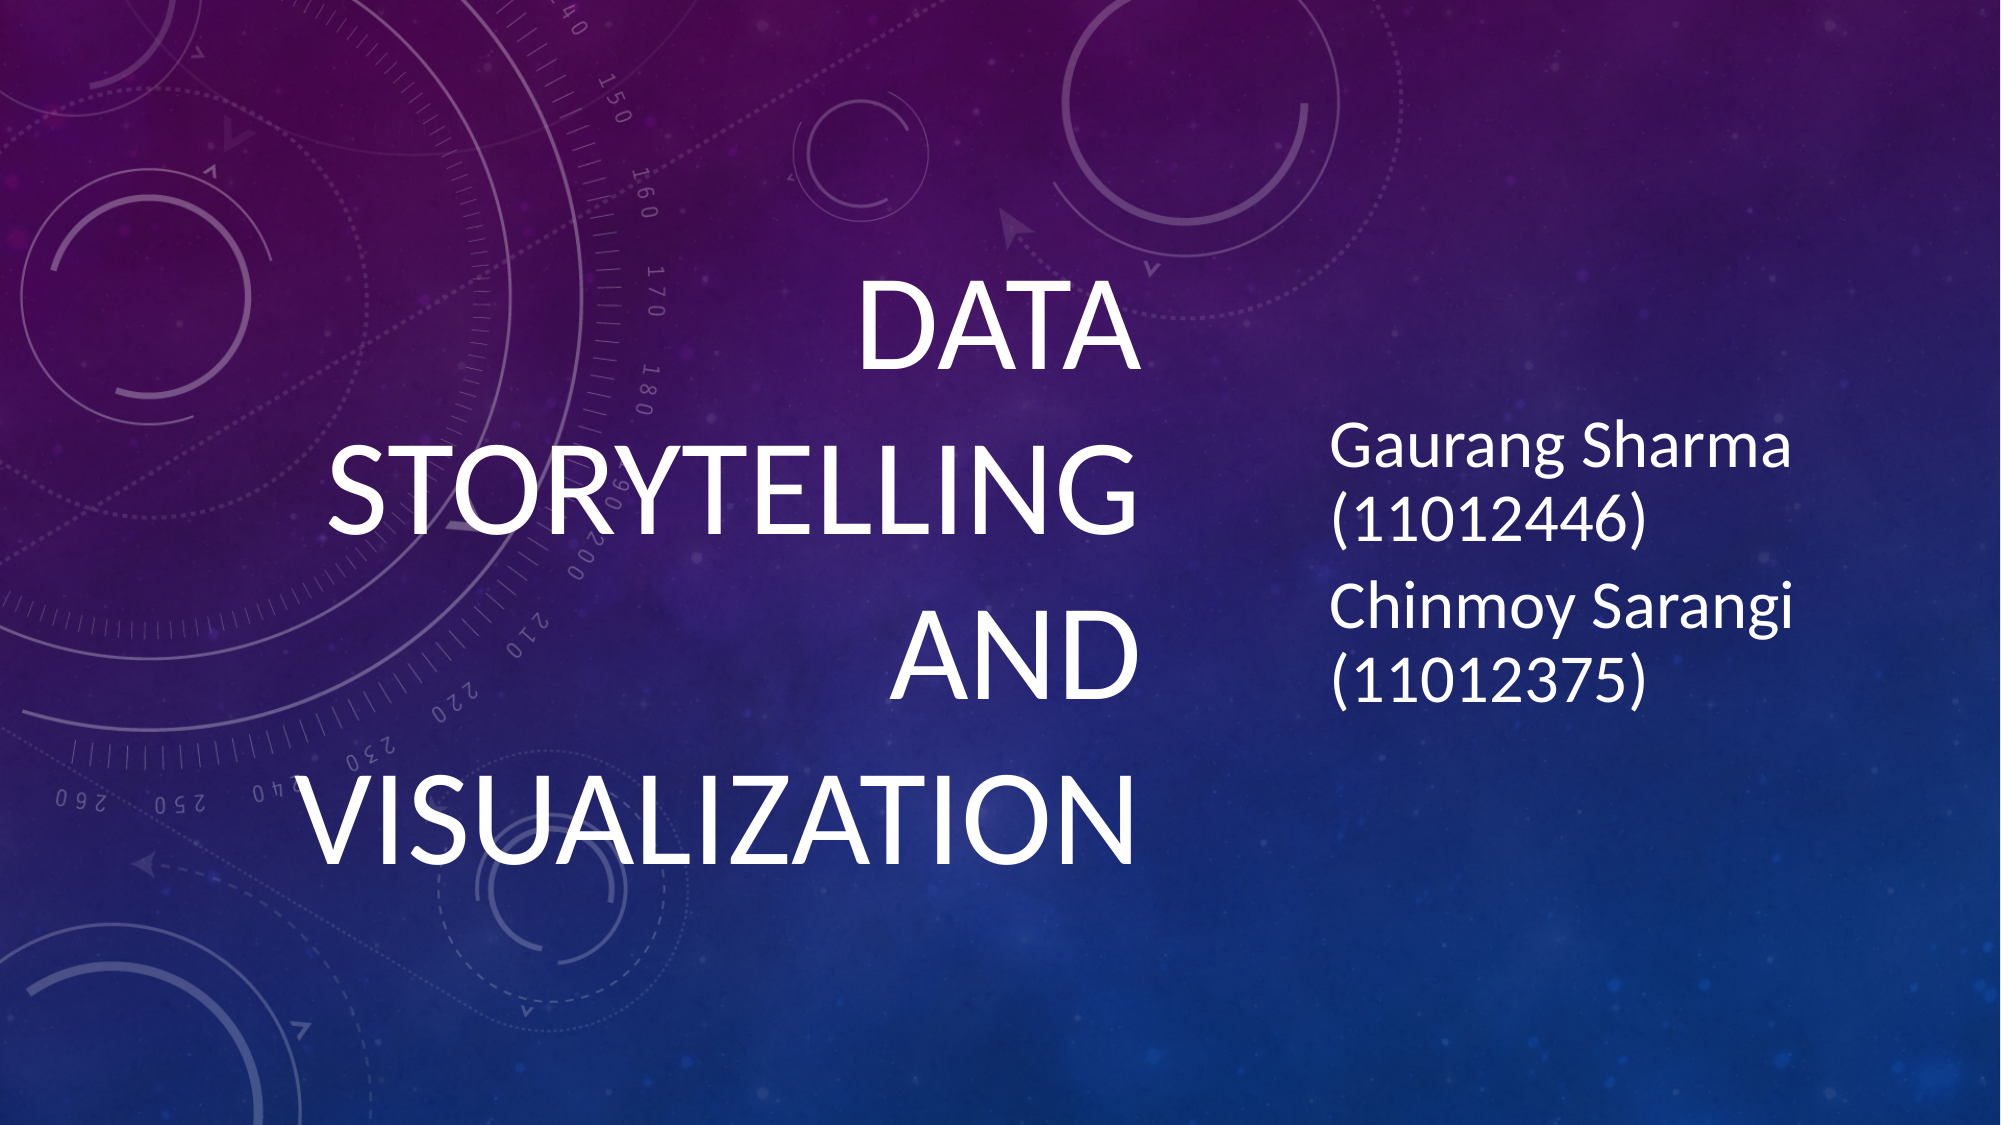

# Data Storytelling and Visualization
Gaurang Sharma (11012446)
Chinmoy Sarangi (11012375)